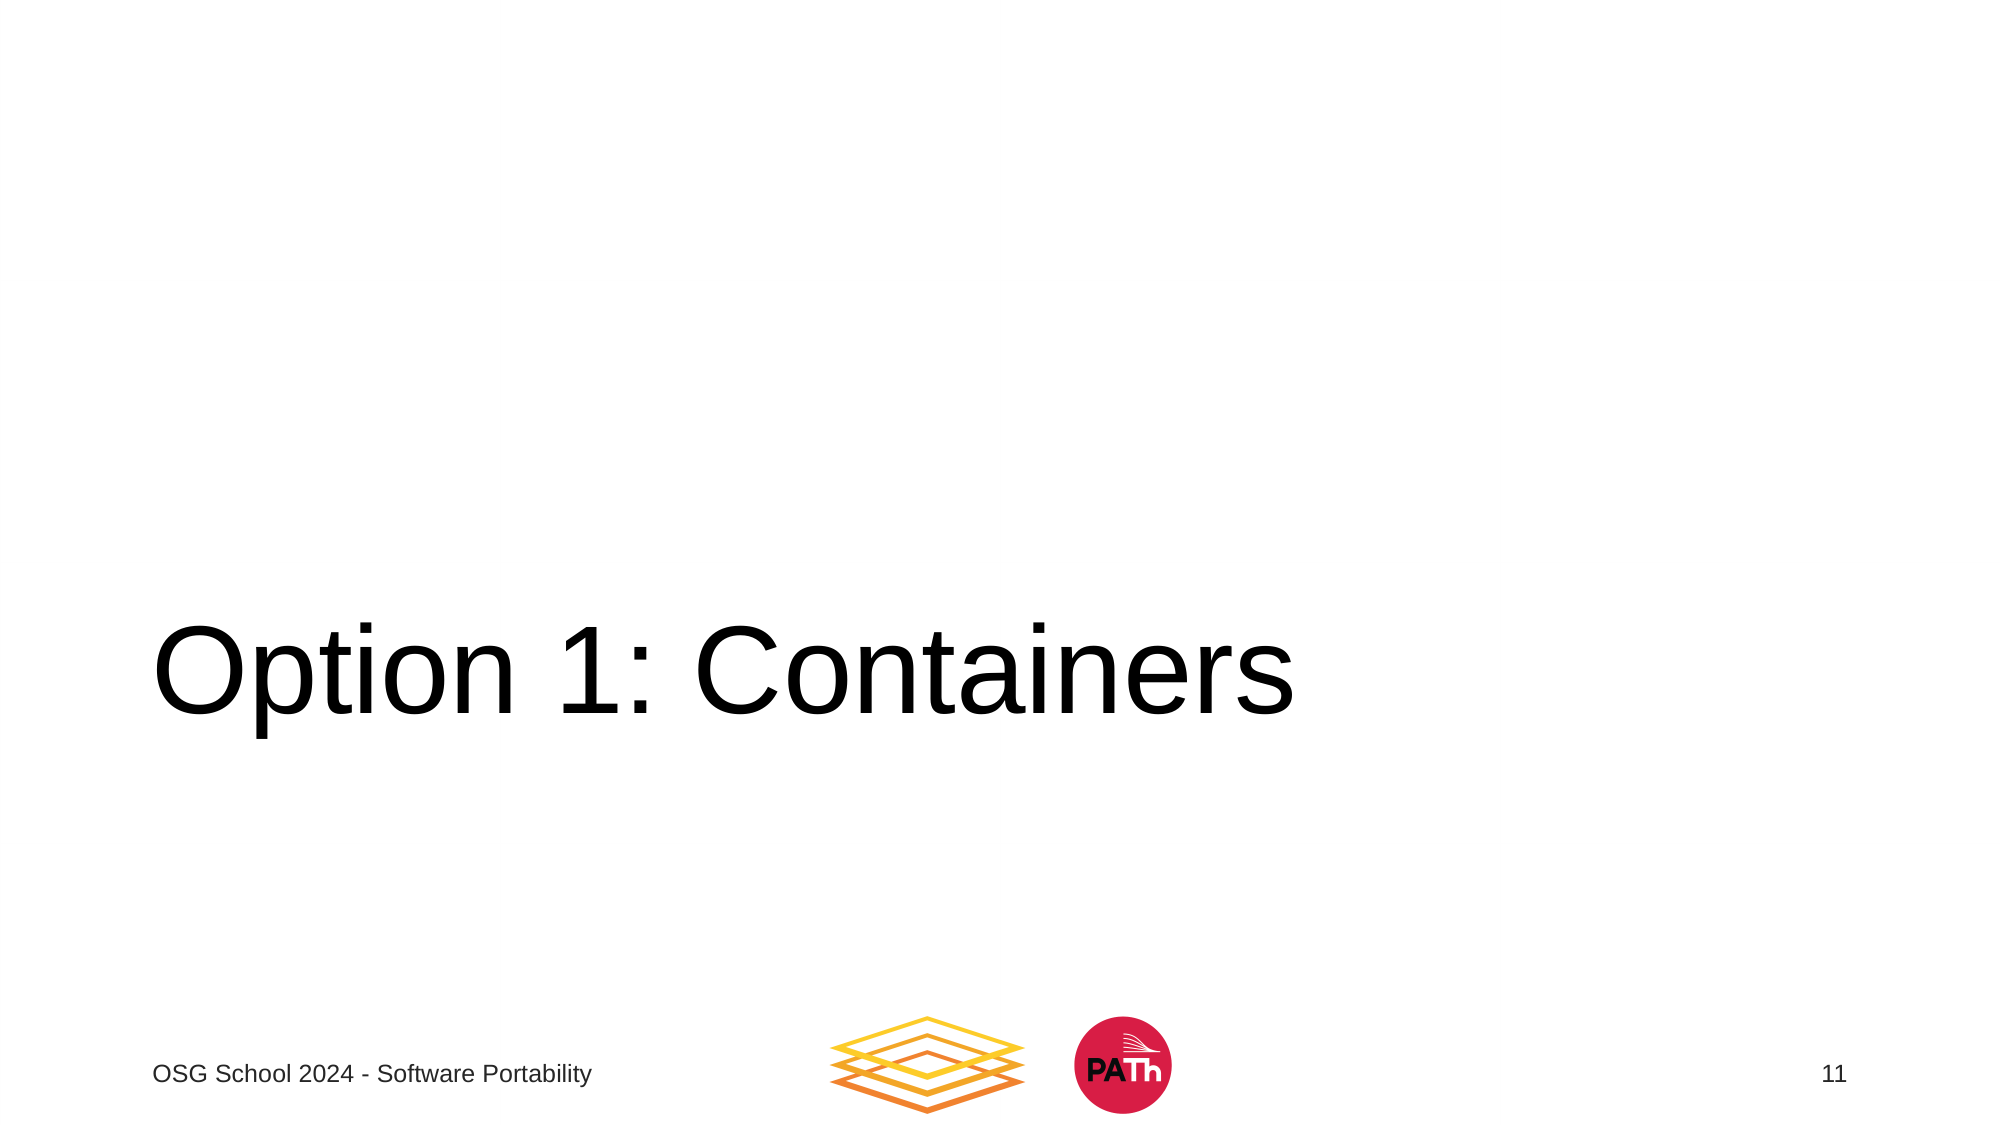

# Option 1: Containers

OSG School 2024 - Software Portability
11